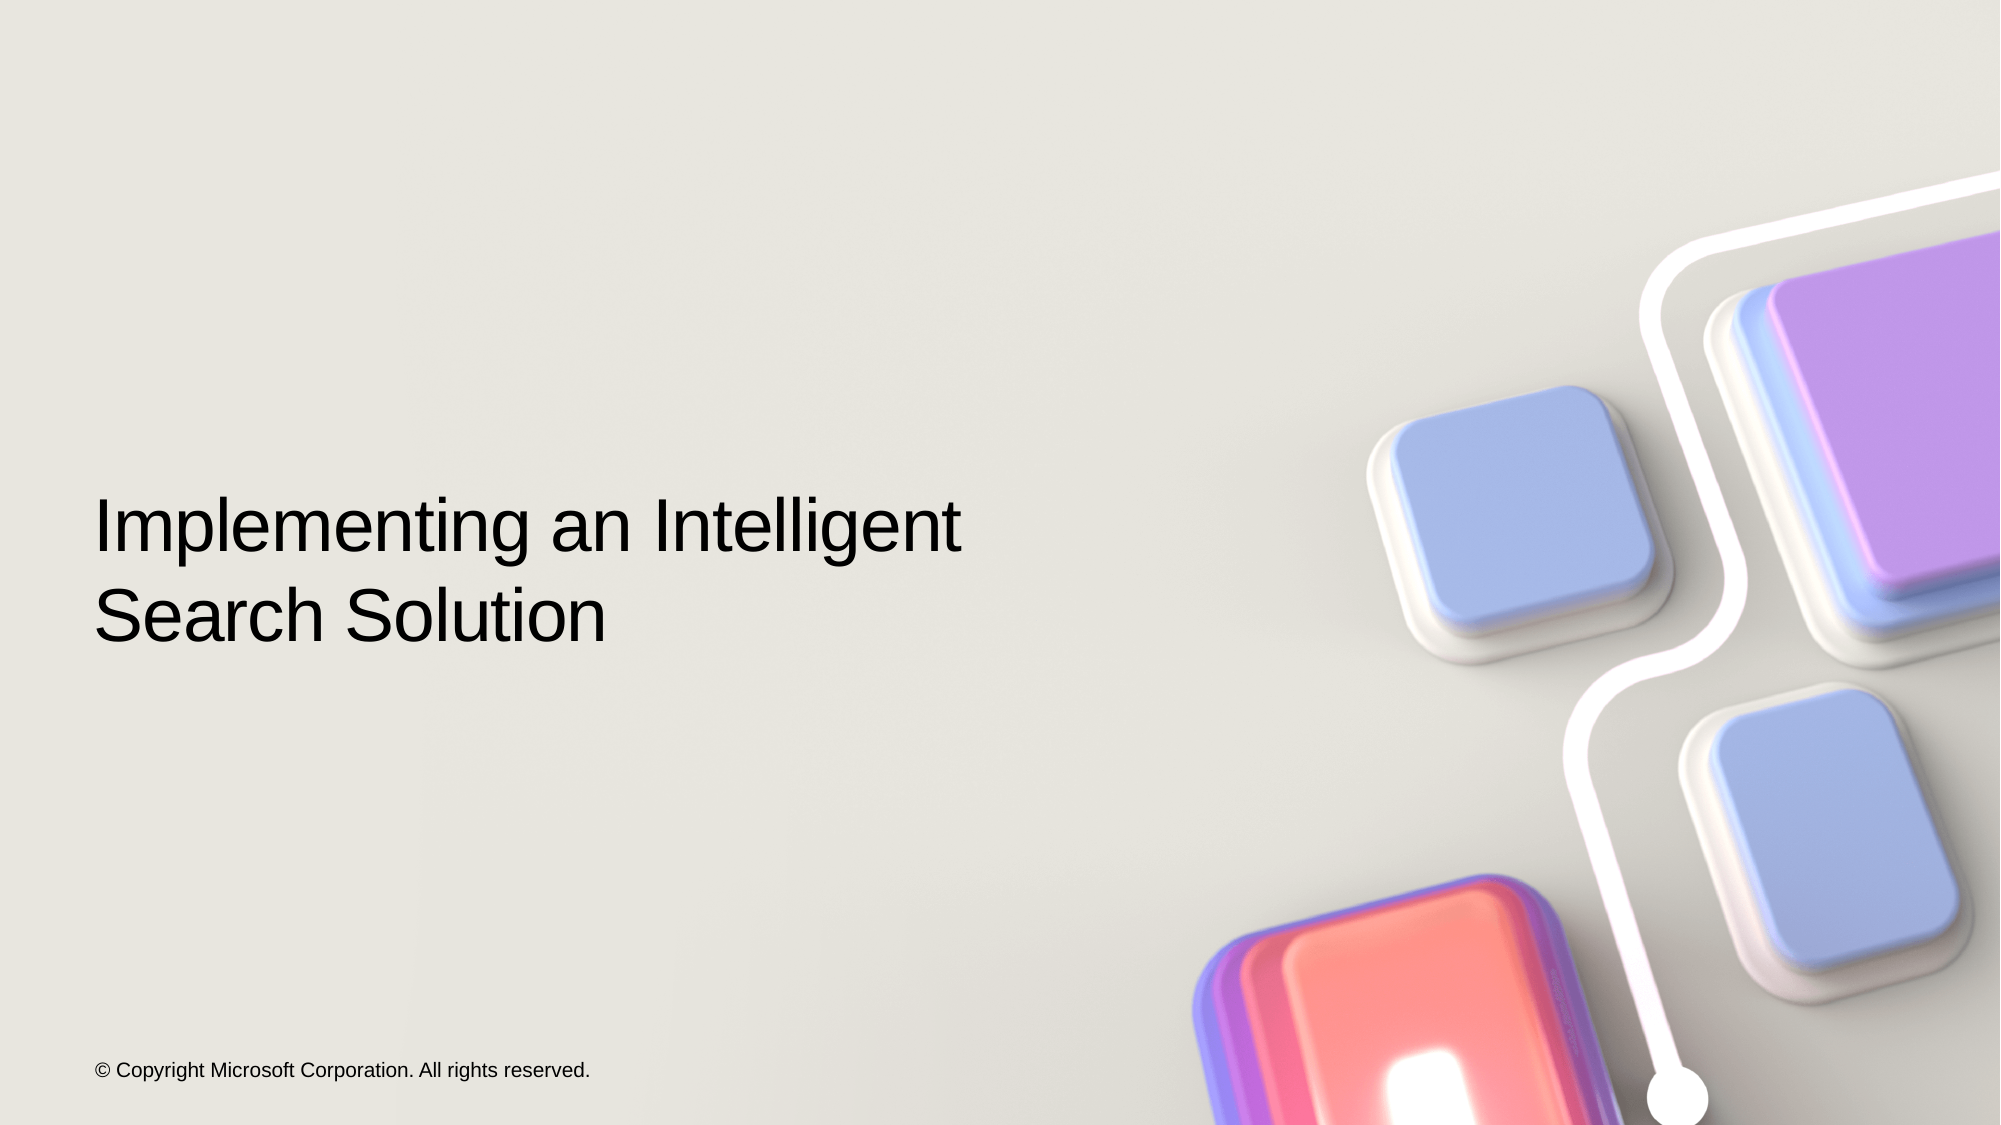

# Implementing an Intelligent Search Solution
© Copyright Microsoft Corporation. All rights reserved.